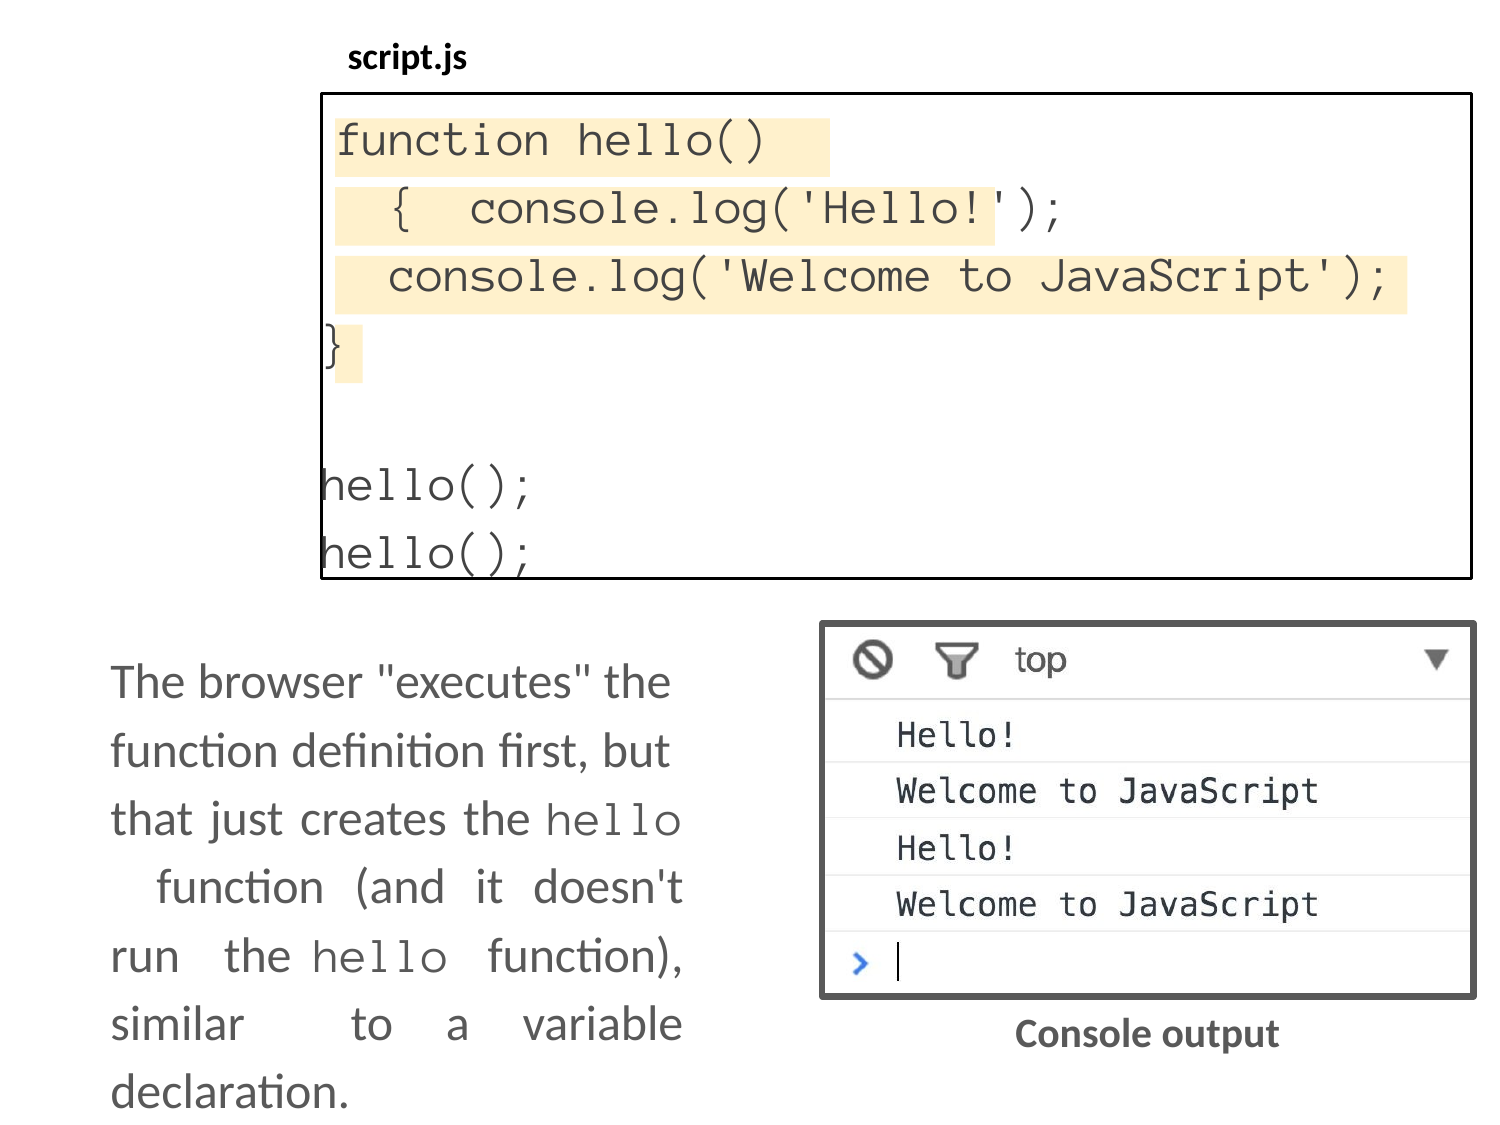

script.js
function hello() {  console.log('Hello!');  console.log('Welcome to JavaScript');
}

hello();
hello();

The browser "executes" the  function definition first, but  that just creates the hello  function (and it doesn't run  the hello function), similar  to a variable declaration.
Console output